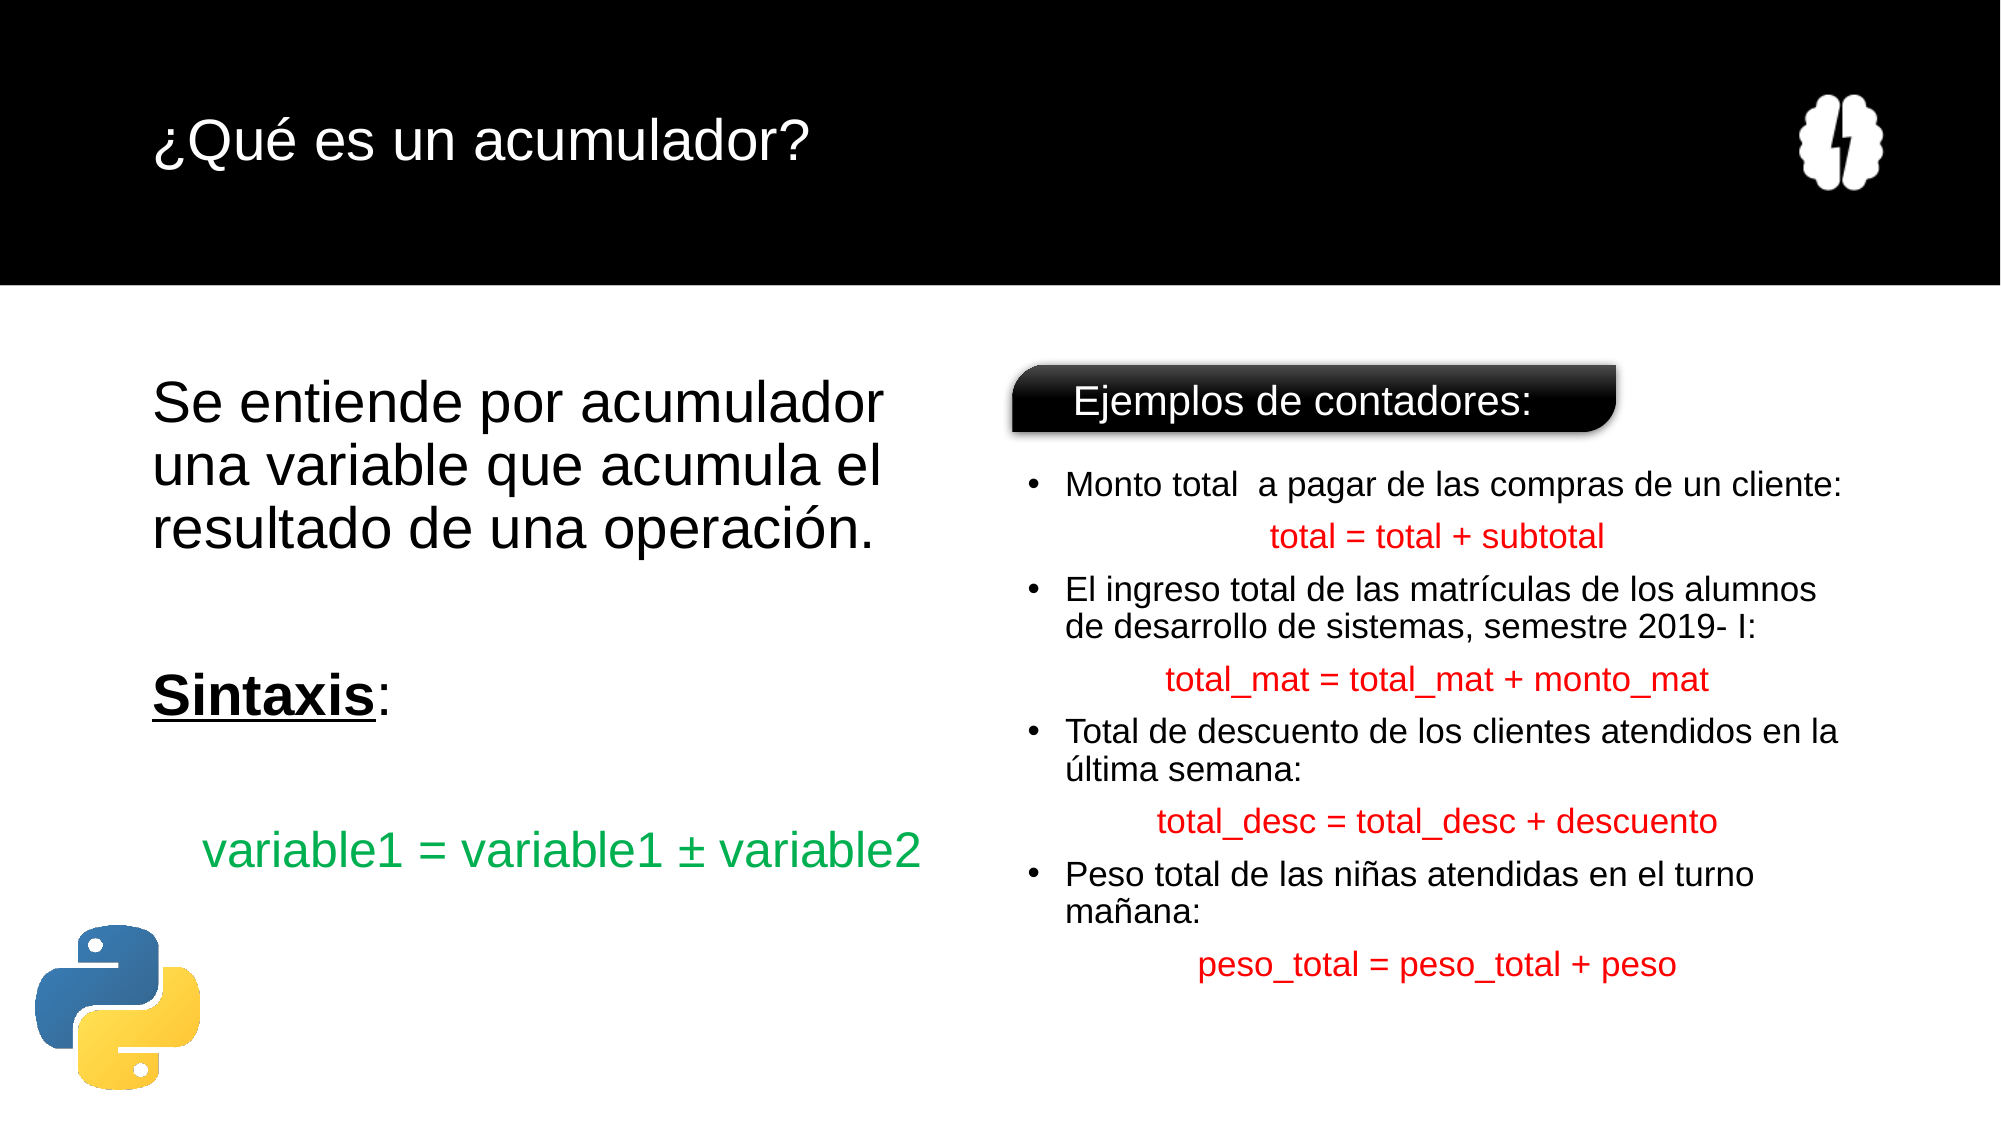

# ¿Qué es un acumulador?
Se entiende por acumulador una variable que acumula el resultado de una operación.

Sintaxis:

variable1 = variable1 ± variable2

Ejemplos de contadores:
Monto total  a pagar de las compras de un cliente:
total = total + subtotal
El ingreso total de las matrículas de los alumnos de desarrollo de sistemas, semestre 2019- I:
total_mat = total_mat + monto_mat
Total de descuento de los clientes atendidos en la última semana:
total_desc = total_desc + descuento
Peso total de las niñas atendidas en el turno mañana:
peso_total = peso_total + peso